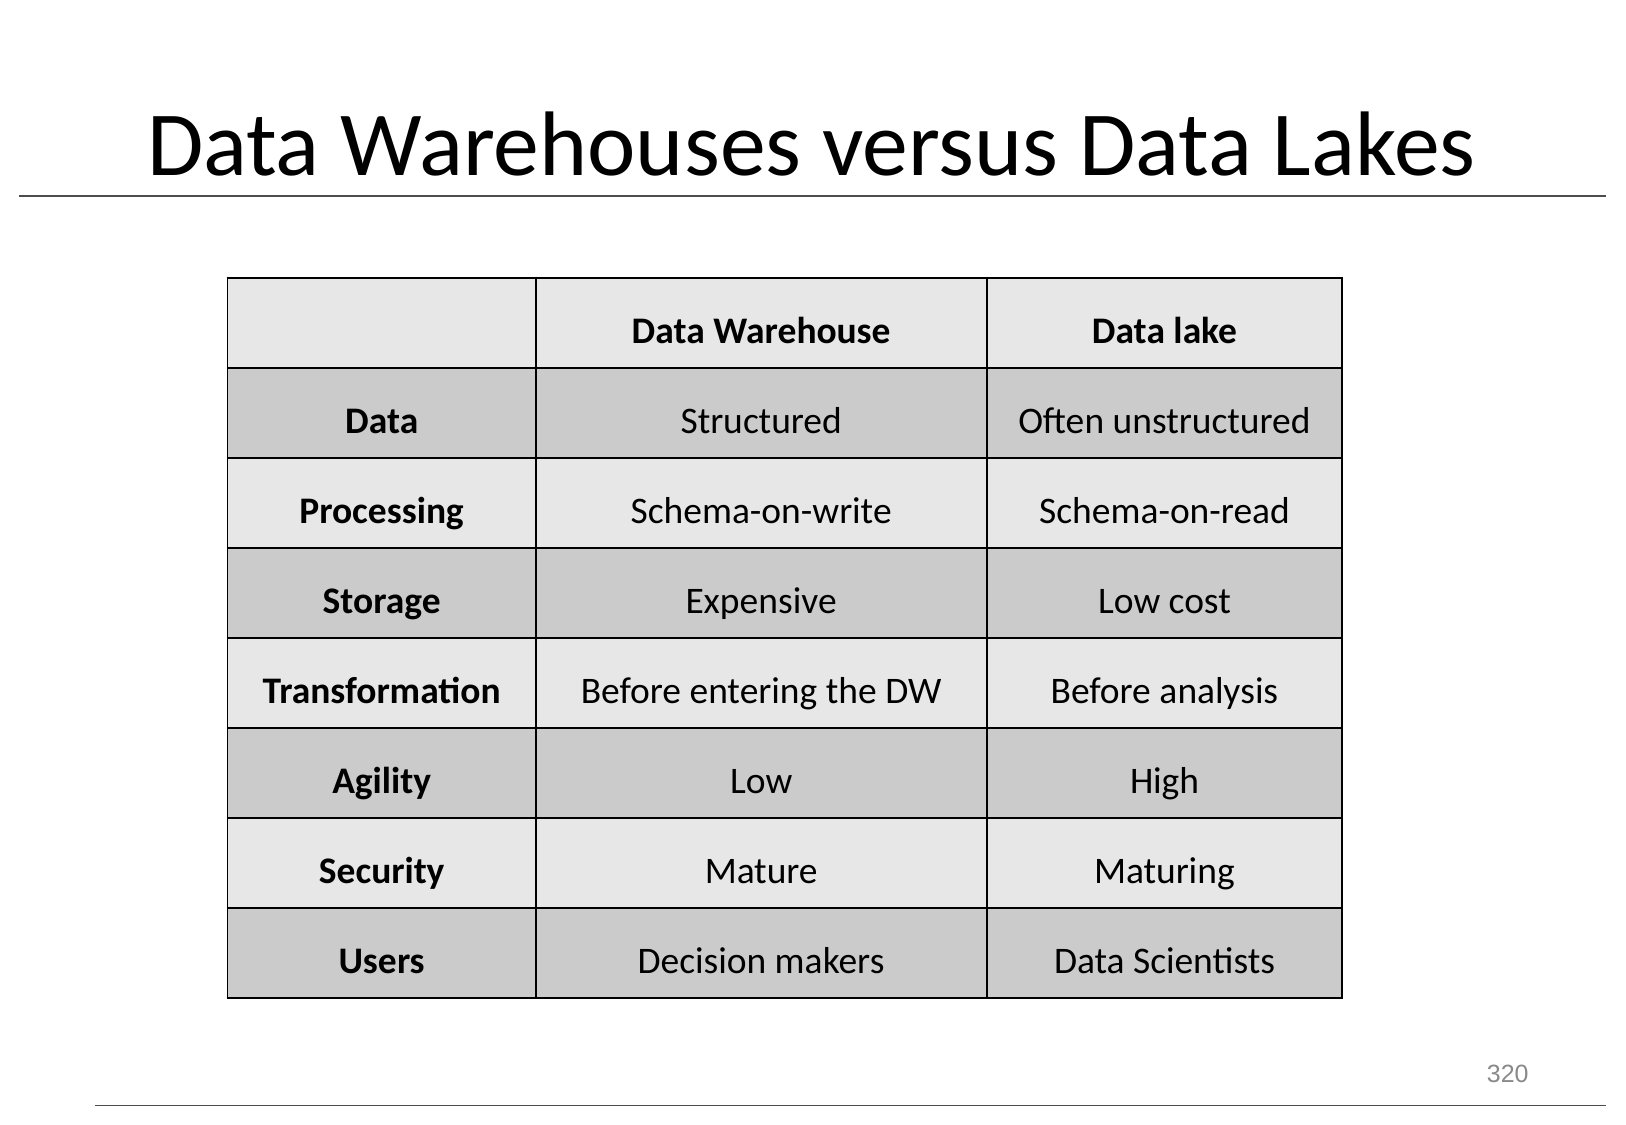

# Data Warehouses versus Data Lakes
|  | Data Warehouse | Data lake |
| --- | --- | --- |
| Data | Structured | Often unstructured |
| Processing | Schema-on-write | Schema-on-read |
| Storage | Expensive | Low cost |
| Transformation | Before entering the DW | Before analysis |
| Agility | Low | High |
| Security | Mature | Maturing |
| Users | Decision makers | Data Scientists |
320